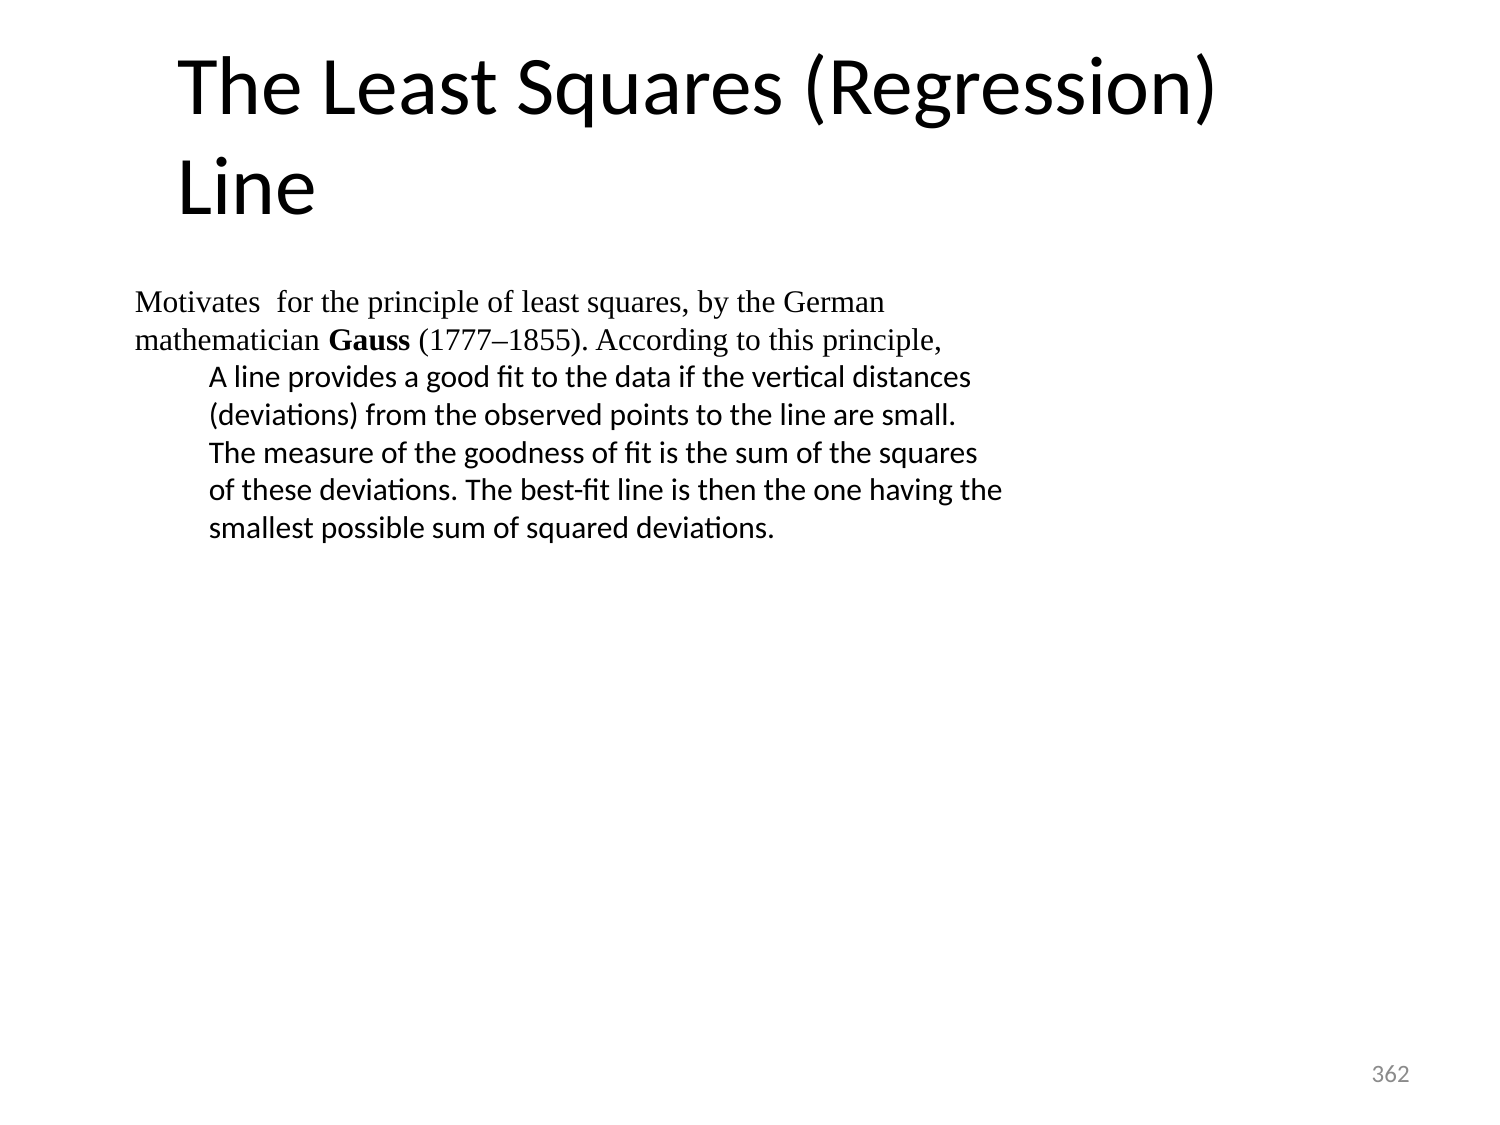

# The Least Squares (Regression) Line
Motivates  for the principle of least squares, by the German mathematician Gauss (1777–1855). According to this principle,
A line provides a good fit to the data if the vertical distances (deviations) from the observed points to the line are small. The measure of the goodness of fit is the sum of the squares of these deviations. The best-fit line is then the one having the smallest possible sum of squared deviations.
362